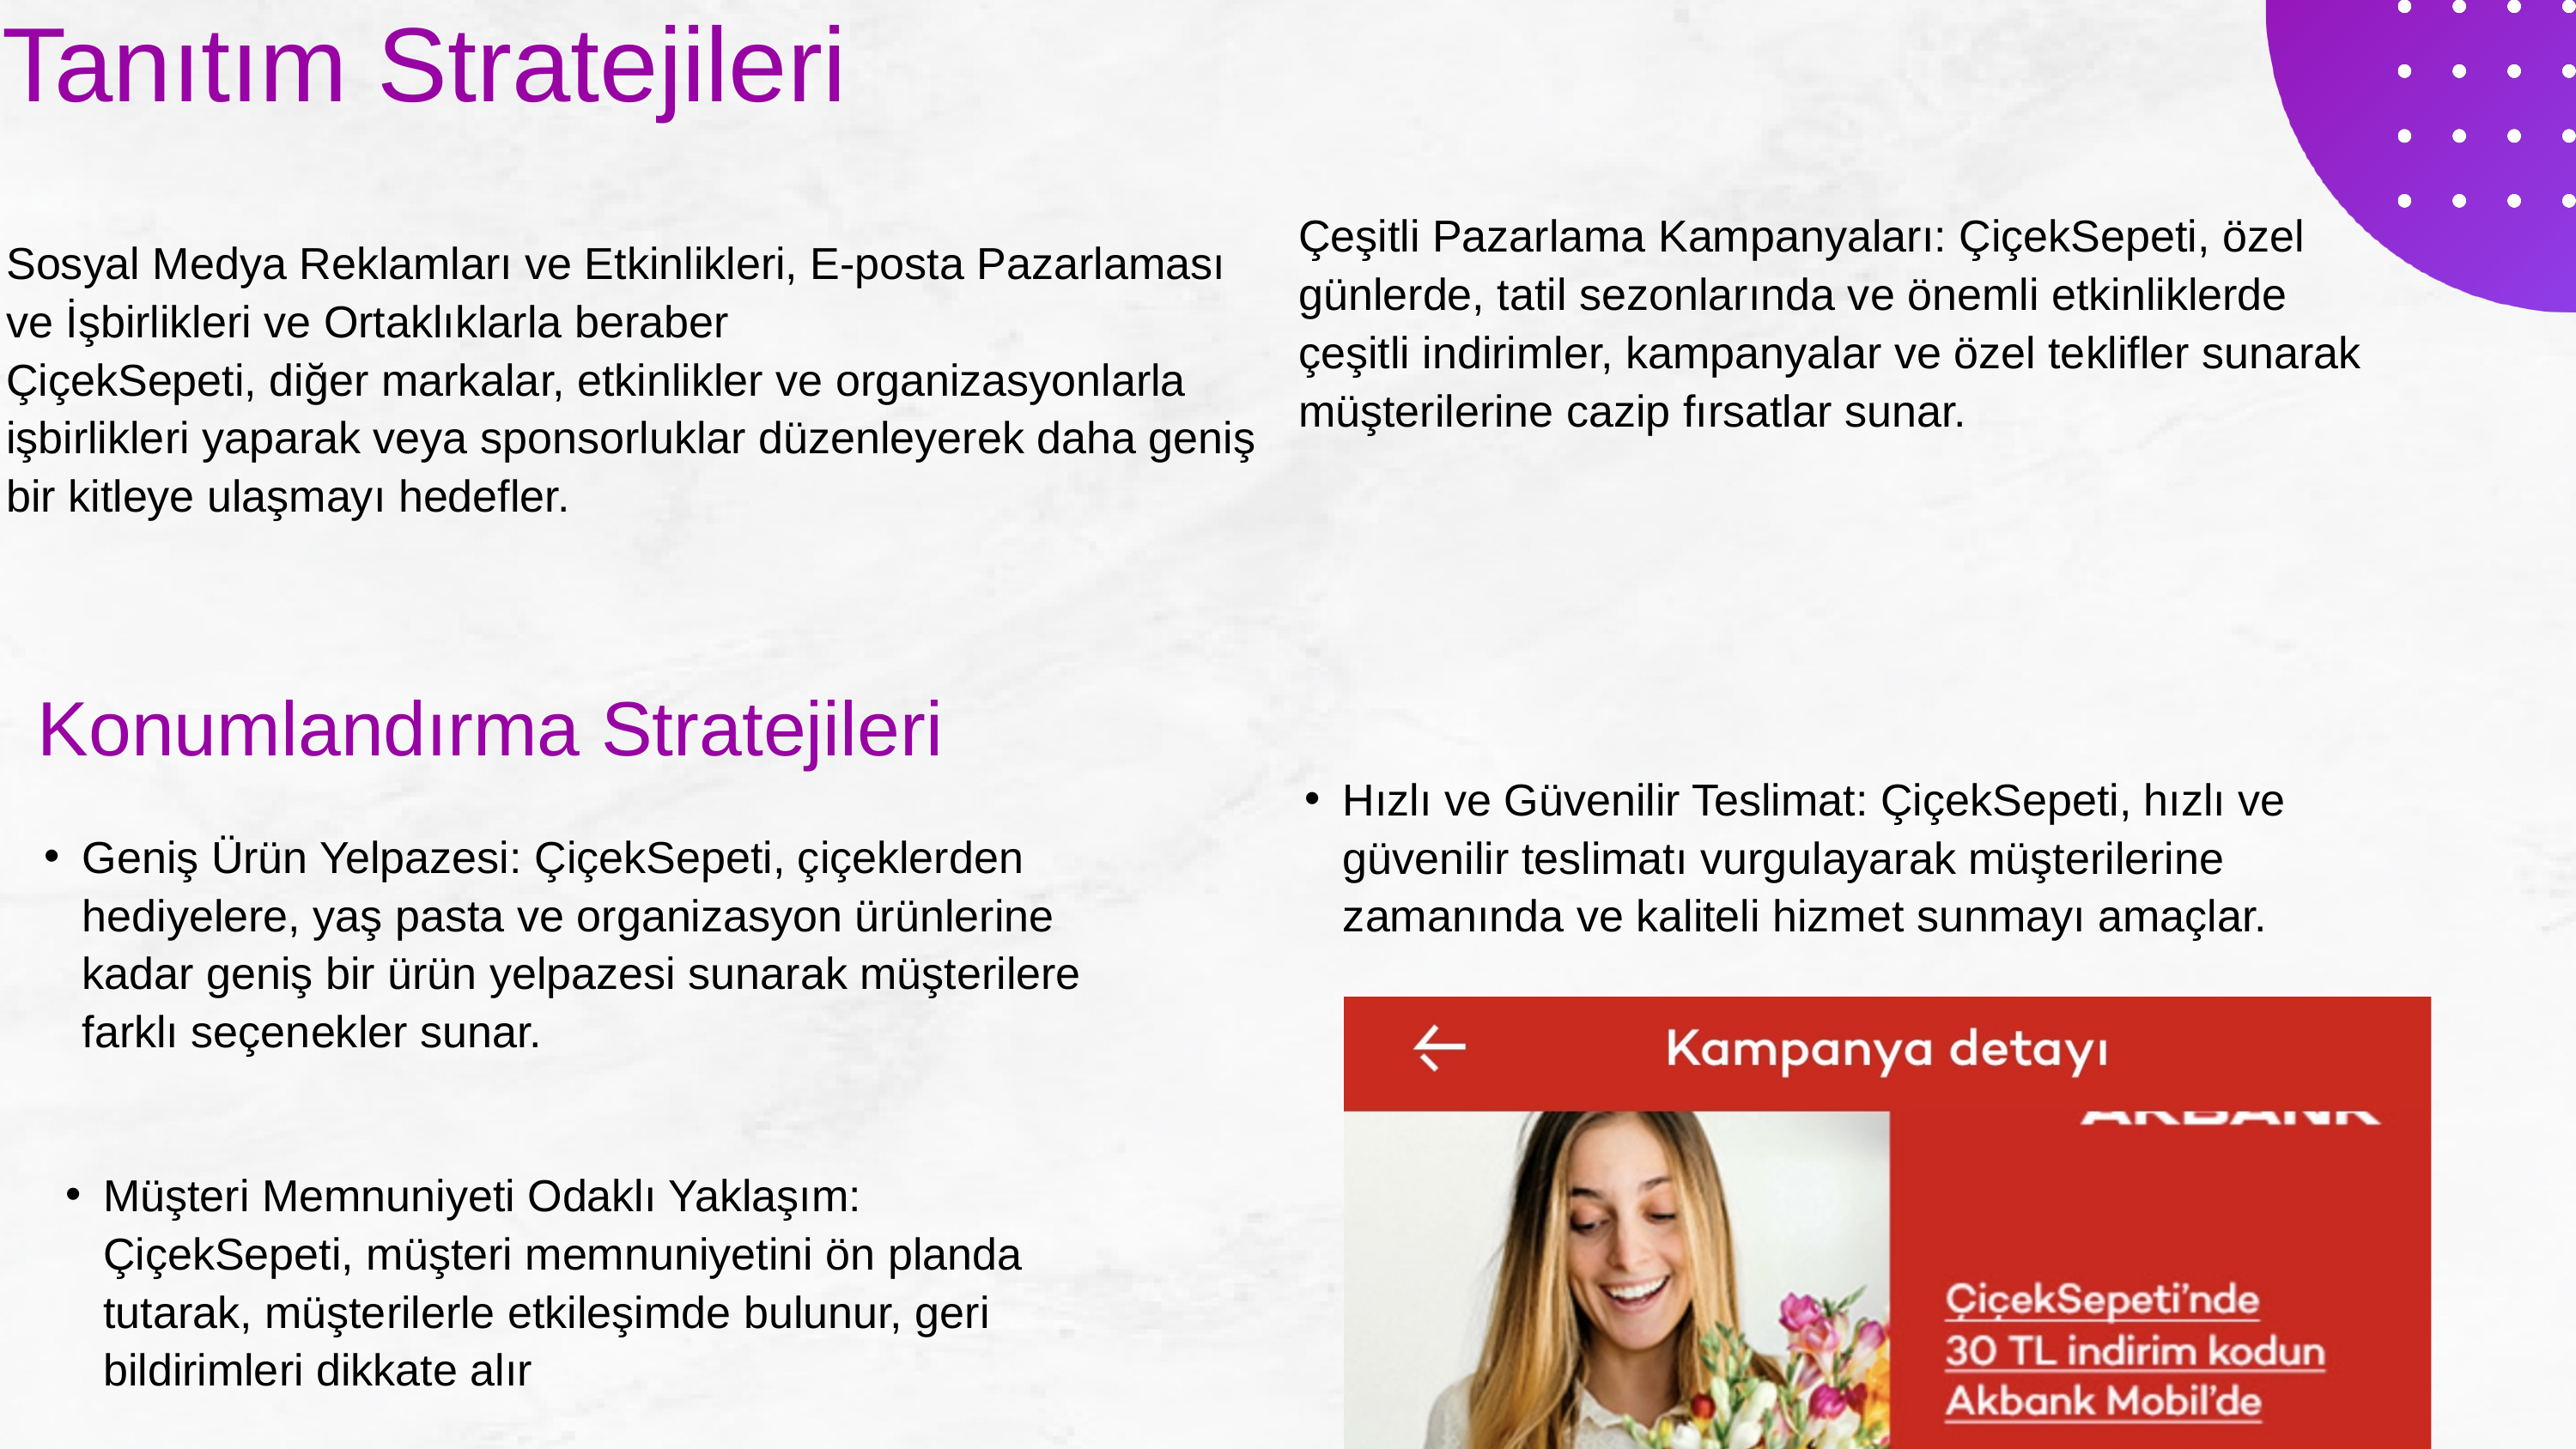

Tanıtım Stratejileri
Çeşitli Pazarlama Kampanyaları: ÇiçekSepeti, özel günlerde, tatil sezonlarında ve önemli etkinliklerde çeşitli indirimler, kampanyalar ve özel teklifler sunarak müşterilerine cazip fırsatlar sunar.
Sosyal Medya Reklamları ve Etkinlikleri, E-posta Pazarlaması ve İşbirlikleri ve Ortaklıklarla beraber
ÇiçekSepeti, diğer markalar, etkinlikler ve organizasyonlarla işbirlikleri yaparak veya sponsorluklar düzenleyerek daha geniş bir kitleye ulaşmayı hedefler.
Konumlandırma Stratejileri
Hızlı ve Güvenilir Teslimat: ÇiçekSepeti, hızlı ve güvenilir teslimatı vurgulayarak müşterilerine zamanında ve kaliteli hizmet sunmayı amaçlar.
Geniş Ürün Yelpazesi: ÇiçekSepeti, çiçeklerden hediyelere, yaş pasta ve organizasyon ürünlerine kadar geniş bir ürün yelpazesi sunarak müşterilere farklı seçenekler sunar.

Müşteri Memnuniyeti Odaklı Yaklaşım: ÇiçekSepeti, müşteri memnuniyetini ön planda tutarak, müşterilerle etkileşimde bulunur, geri bildirimleri dikkate alır